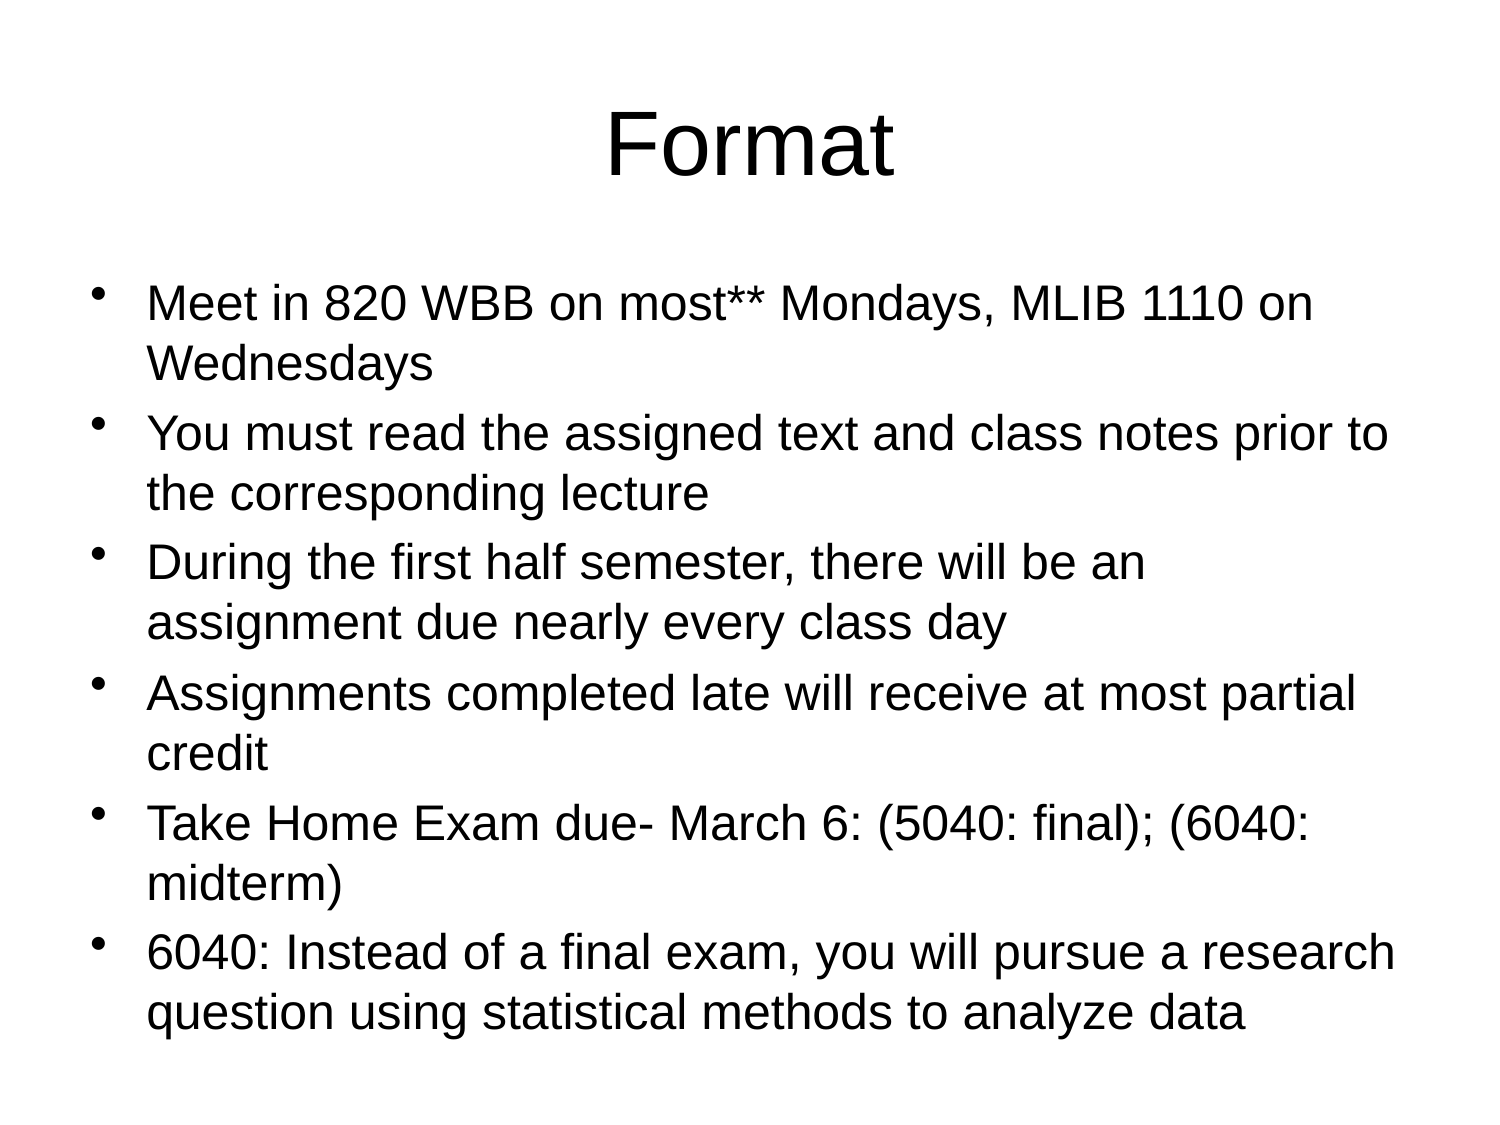

# Format
Meet in 820 WBB on most** Mondays, MLIB 1110 on Wednesdays
You must read the assigned text and class notes prior to the corresponding lecture
During the first half semester, there will be an assignment due nearly every class day
Assignments completed late will receive at most partial credit
Take Home Exam due- March 6: (5040: final); (6040: midterm)
6040: Instead of a final exam, you will pursue a research question using statistical methods to analyze data